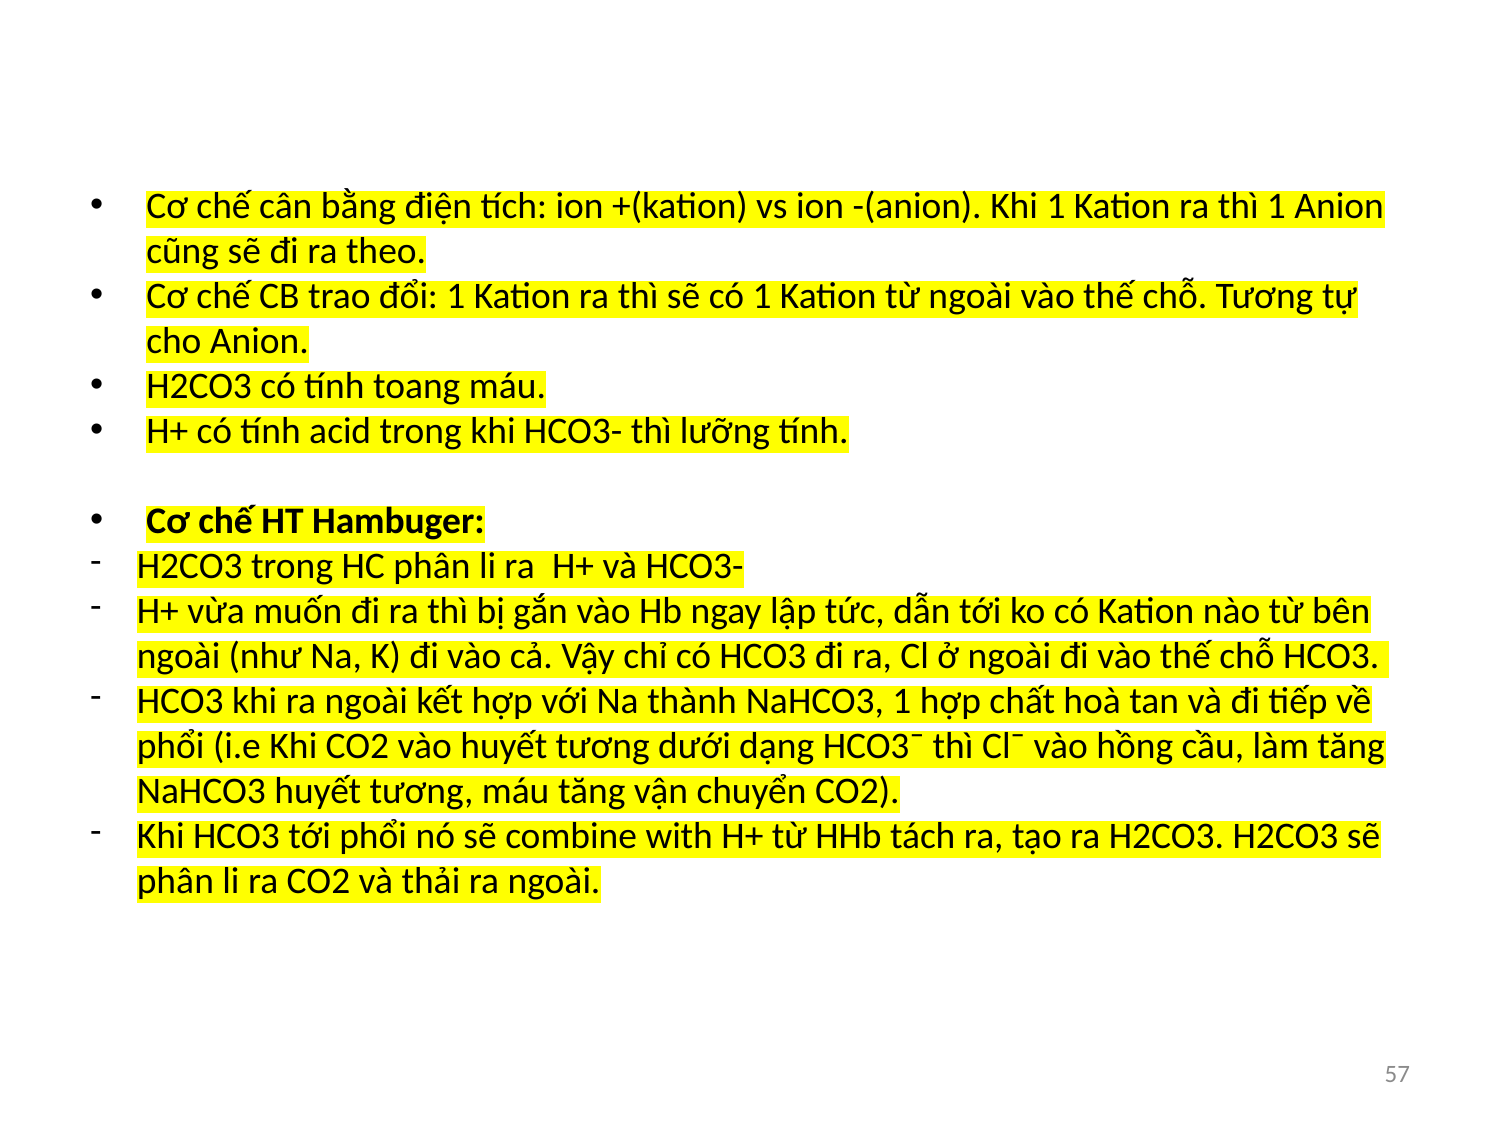

Cơ chế cân bằng điện tích: ion +(kation) vs ion -(anion). Khi 1 Kation ra thì 1 Anion cũng sẽ đi ra theo.
Cơ chế CB trao đổi: 1 Kation ra thì sẽ có 1 Kation từ ngoài vào thế chỗ. Tương tự cho Anion.
H2CO3 có tính toang máu.
H+ có tính acid trong khi HCO3- thì lưỡng tính.
Cơ chế HT Hambuger:
H2CO3 trong HC phân li ra  H+ và HCO3-
H+ vừa muốn đi ra thì bị gắn vào Hb ngay lập tức, dẫn tới ko có Kation nào từ bên ngoài (như Na, K) đi vào cả. Vậy chỉ có HCO3 đi ra, Cl ở ngoài đi vào thế chỗ HCO3.
HCO3 khi ra ngoài kết hợp với Na thành NaHCO3, 1 hợp chất hoà tan và đi tiếp về phổi (i.e Khi CO2 vào huyết tương dưới dạng HCO3¯ thì Cl¯ vào hồng cầu, làm tăng NaHCO3 huyết tương, máu tăng vận chuyển CO2).
Khi HCO3 tới phổi nó sẽ combine with H+ từ HHb tách ra, tạo ra H2CO3. H2CO3 sẽ phân li ra CO2 và thải ra ngoài.

57